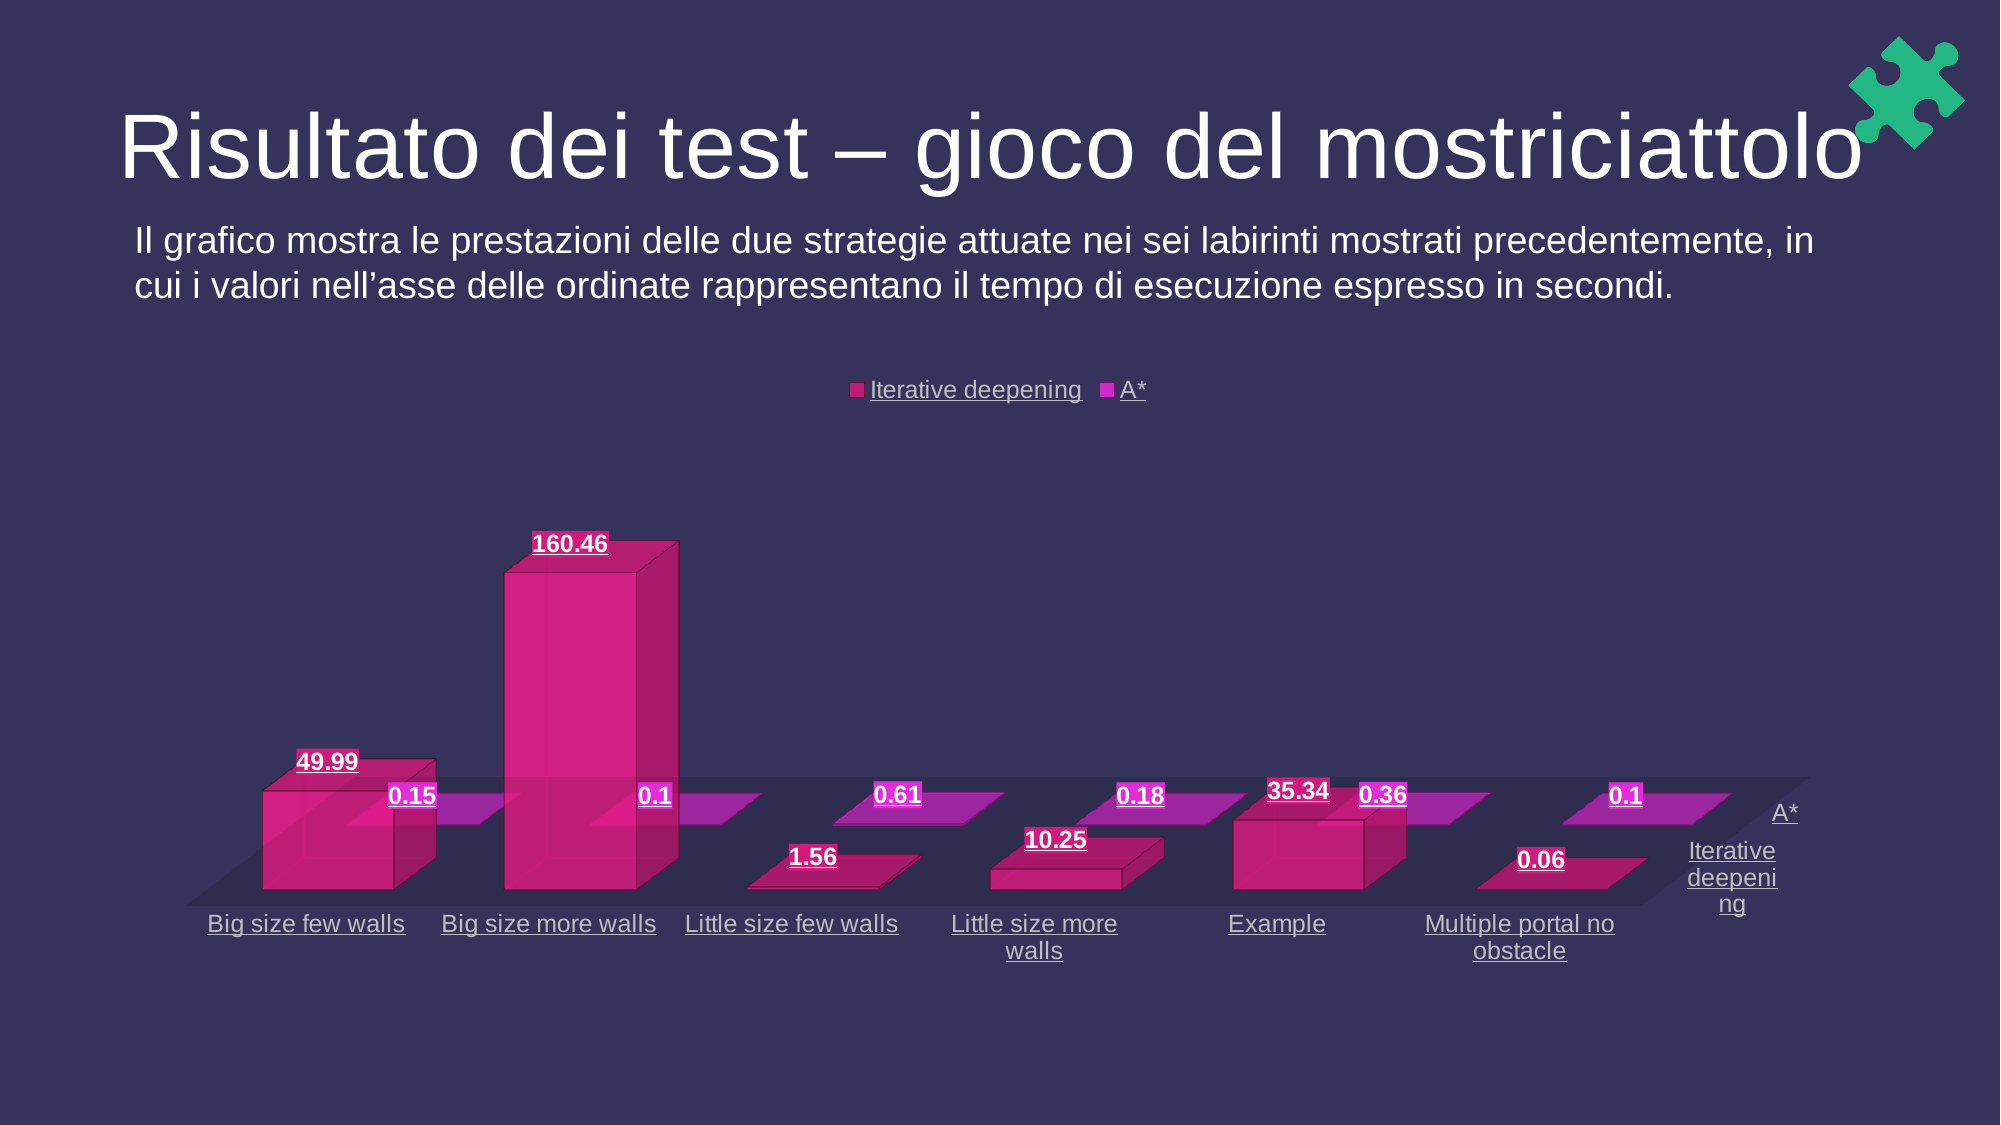

# Risultato dei test – gioco del mostriciattolo
Il grafico mostra le prestazioni delle due strategie attuate nei sei labirinti mostrati precedentemente, in cui i valori nell’asse delle ordinate rappresentano il tempo di esecuzione espresso in secondi.

[unsupported chart]